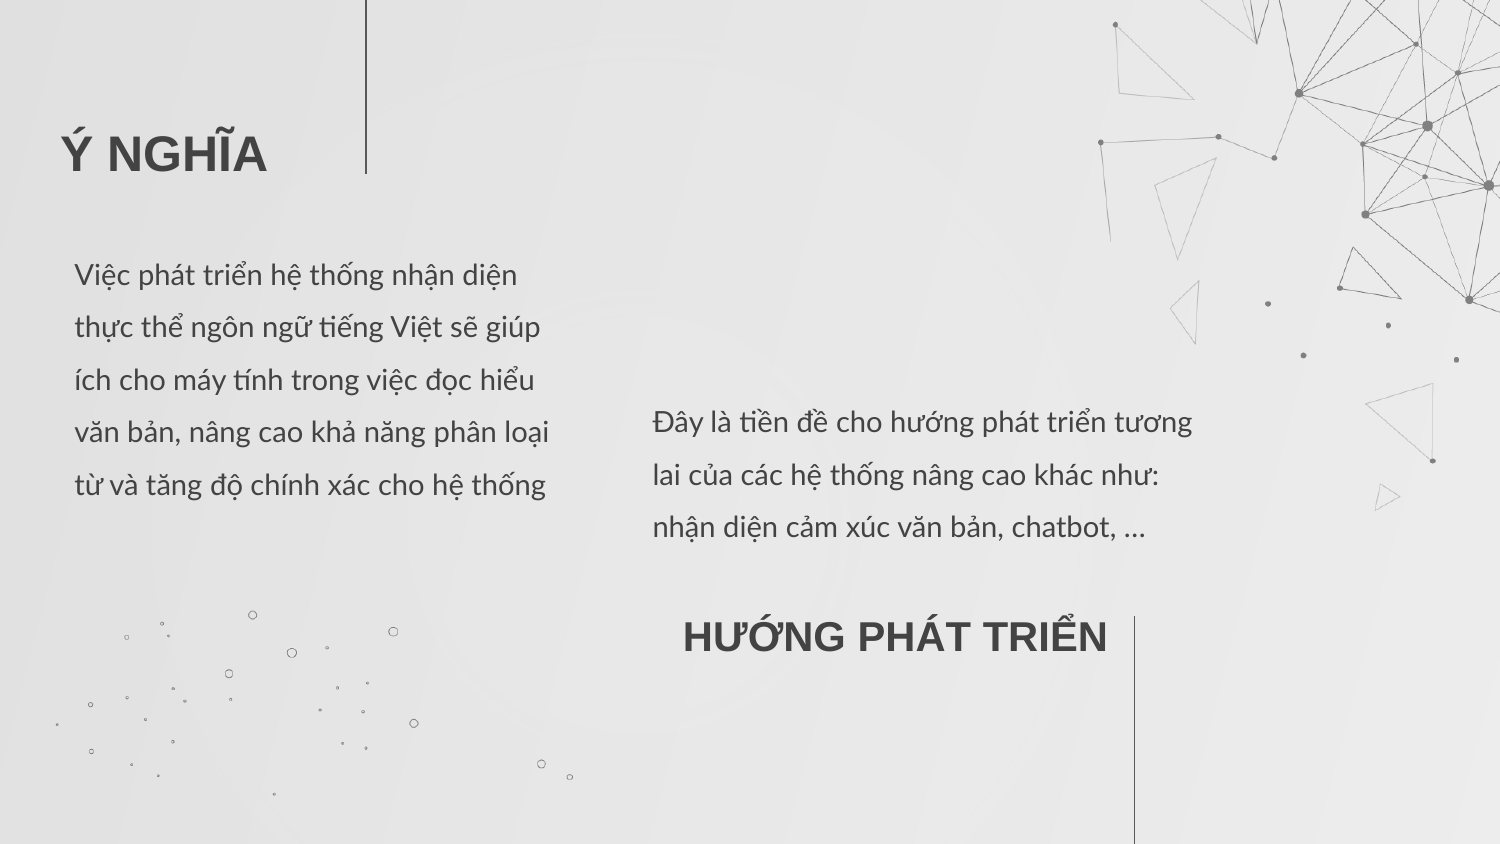

Ý NGHĨA
Việc phát triển hệ thống nhận diện thực thể ngôn ngữ tiếng Việt sẽ giúp ích cho máy tính trong việc đọc hiểu văn bản, nâng cao khả năng phân loại từ và tăng độ chính xác cho hệ thống
Đây là tiền đề cho hướng phát triển tương lai của các hệ thống nâng cao khác như: nhận diện cảm xúc văn bản, chatbot, …
HƯỚNG PHÁT TRIỂN